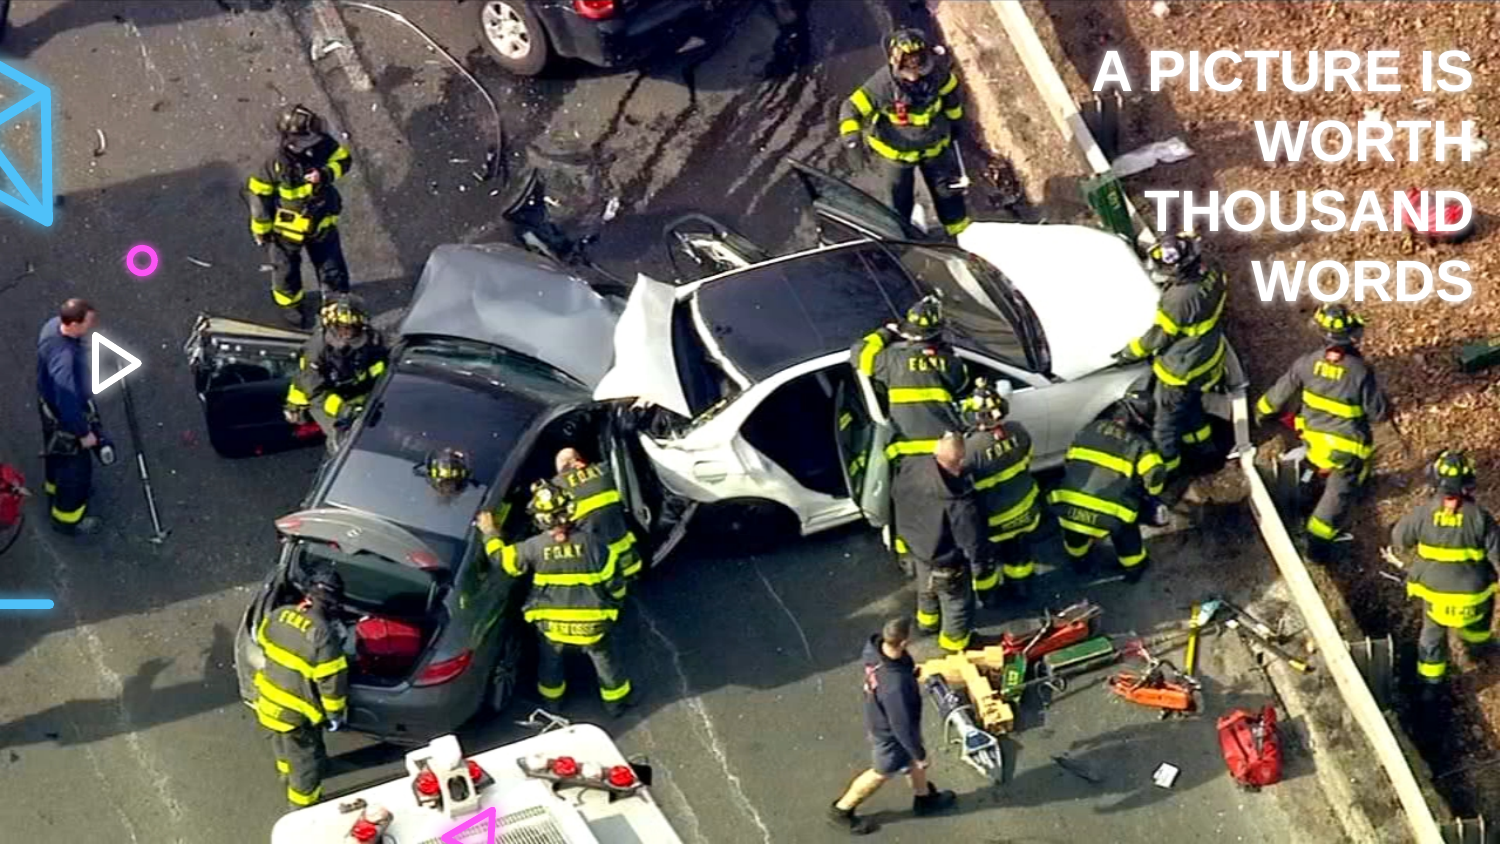

# A PICTURE IS WORTH THOUSAND WORDS